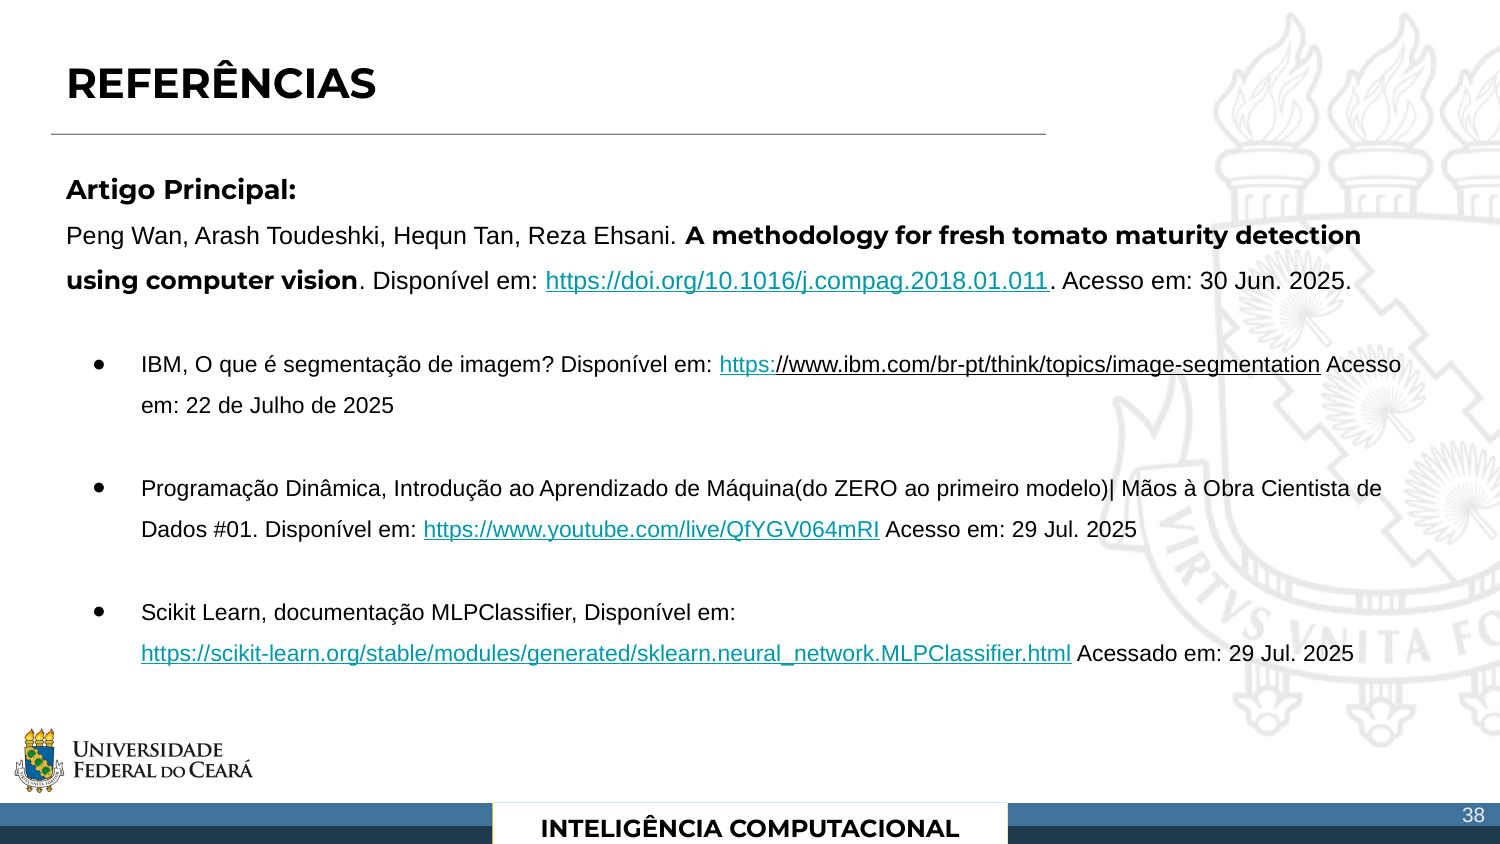

# REFERÊNCIAS
Artigo Principal:
Peng Wan, Arash Toudeshki, Hequn Tan, Reza Ehsani. A methodology for fresh tomato maturity detection using computer vision. Disponível em: https://doi.org/10.1016/j.compag.2018.01.011. Acesso em: 30 Jun. 2025.

IBM, O que é segmentação de imagem? Disponível em: https://www.ibm.com/br-pt/think/topics/image-segmentation Acesso em: 22 de Julho de 2025
Programação Dinâmica, Introdução ao Aprendizado de Máquina(do ZERO ao primeiro modelo)| Mãos à Obra Cientista de Dados #01. Disponível em: https://www.youtube.com/live/QfYGV064mRI Acesso em: 29 Jul. 2025
Scikit Learn, documentação MLPClassifier, Disponível em: https://scikit-learn.org/stable/modules/generated/sklearn.neural_network.MLPClassifier.html Acessado em: 29 Jul. 2025

38
DISCIPLINA
ENGENHARIA DE SOFTWARE
ENGENHARIA DE SOFTWARE
INTELIGÊNCIA COMPUTACIONAL